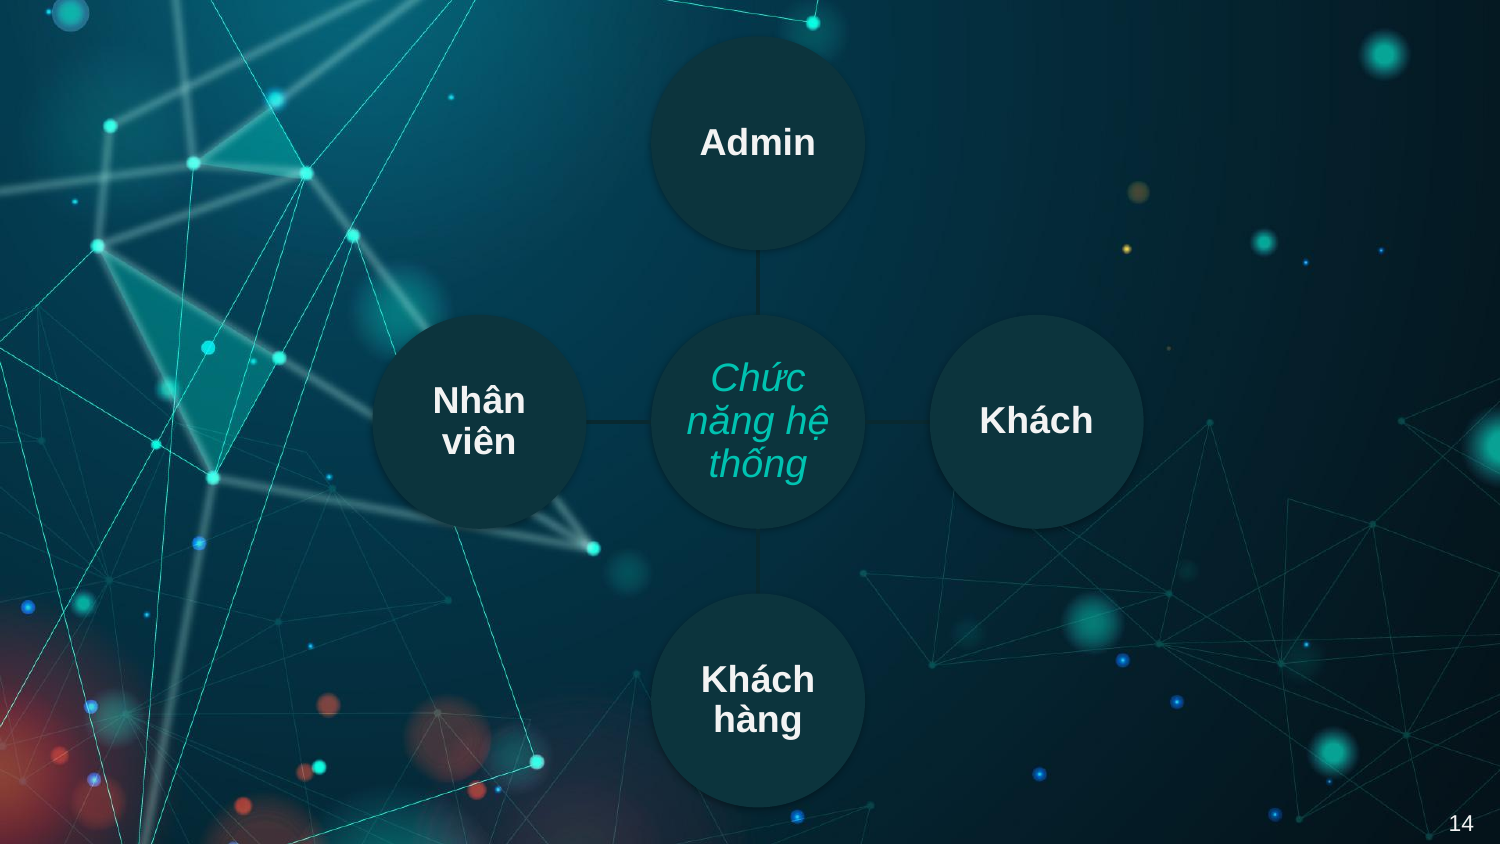

Chức năng hệ thống

Admin

Khách

Khách hàng

Nhân viên
14